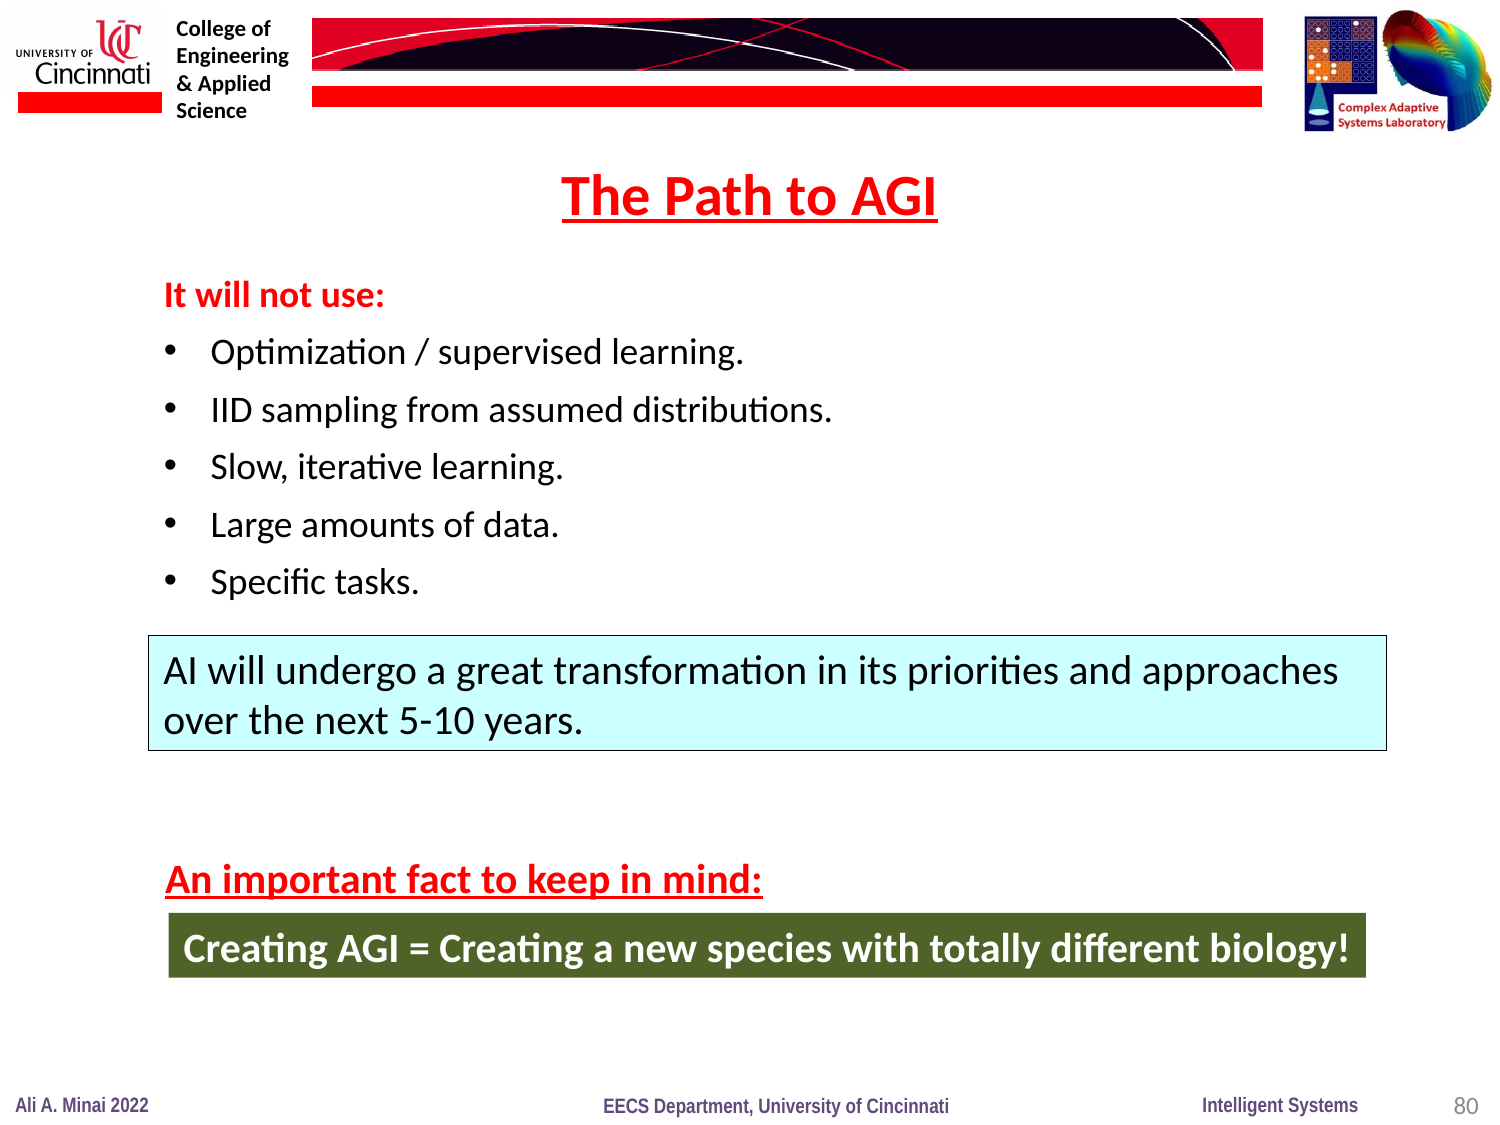

The Path to AGI
It will not use:
Optimization / supervised learning.
IID sampling from assumed distributions.
Slow, iterative learning.
Large amounts of data.
Specific tasks.
AI will undergo a great transformation in its priorities and approaches over the next 5-10 years.
An important fact to keep in mind:
Creating AGI = Creating a new species with totally different biology!